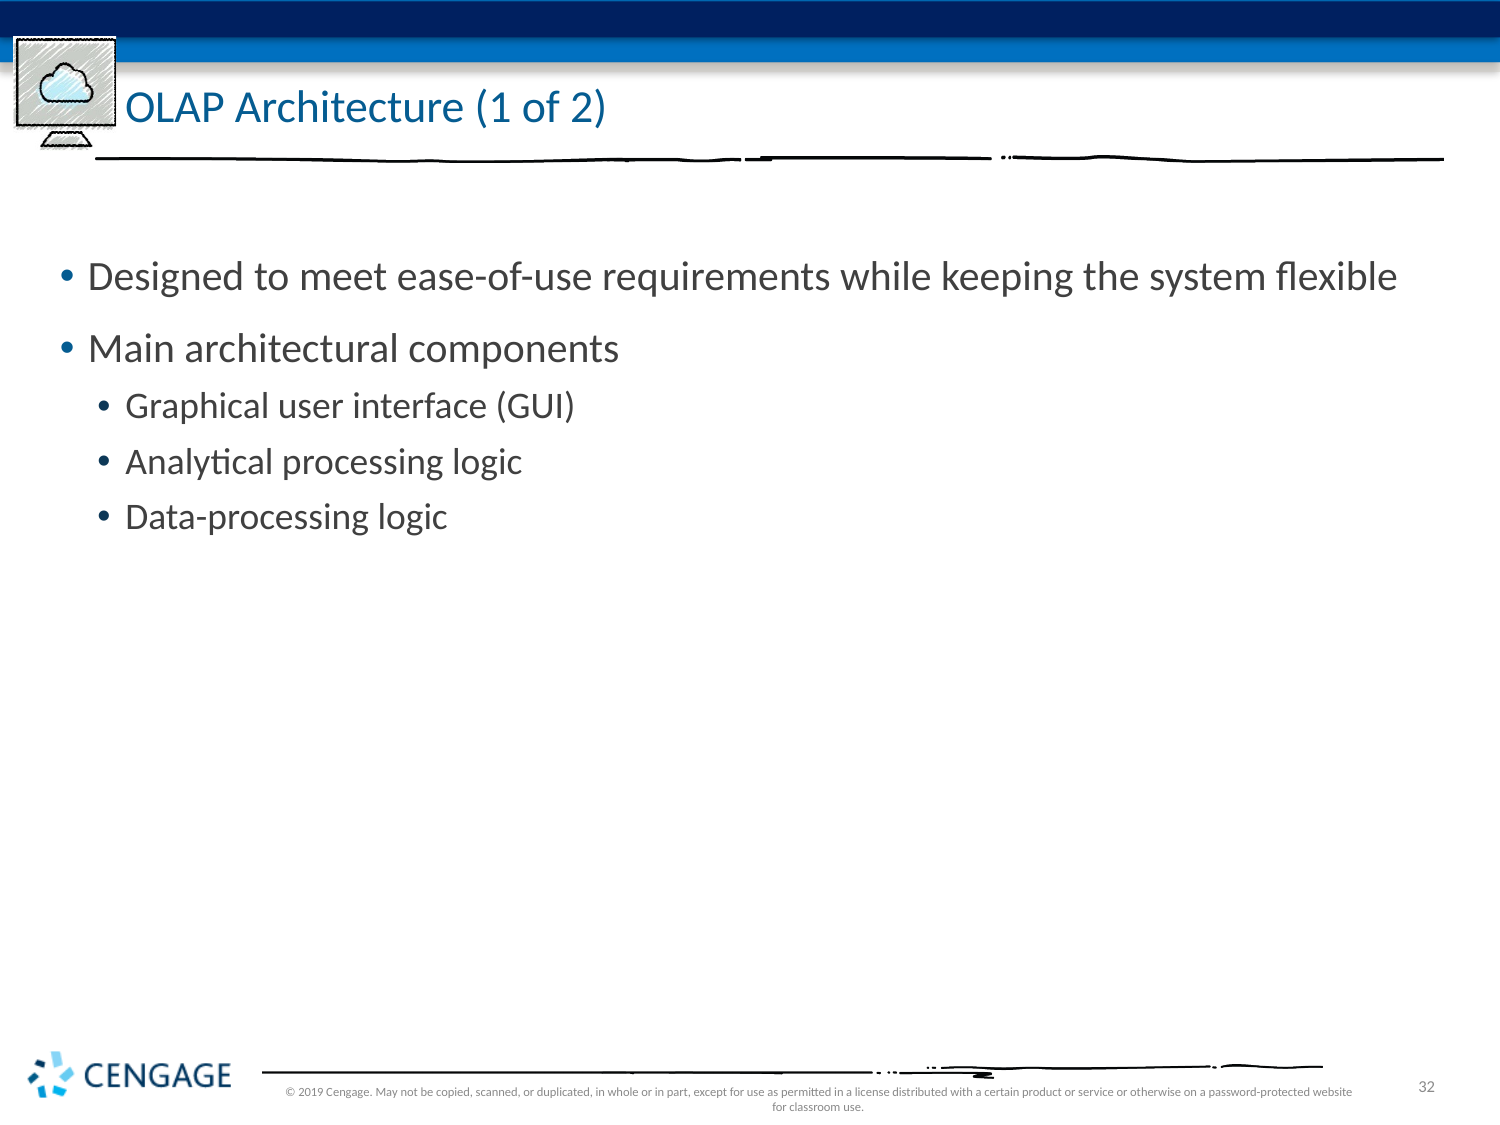

# OLAP Architecture (1 of 2)
Designed to meet ease-of-use requirements while keeping the system flexible
Main architectural components
Graphical user interface (GUI)
Analytical processing logic
Data-processing logic
© 2019 Cengage. May not be copied, scanned, or duplicated, in whole or in part, except for use as permitted in a license distributed with a certain product or service or otherwise on a password-protected website for classroom use.